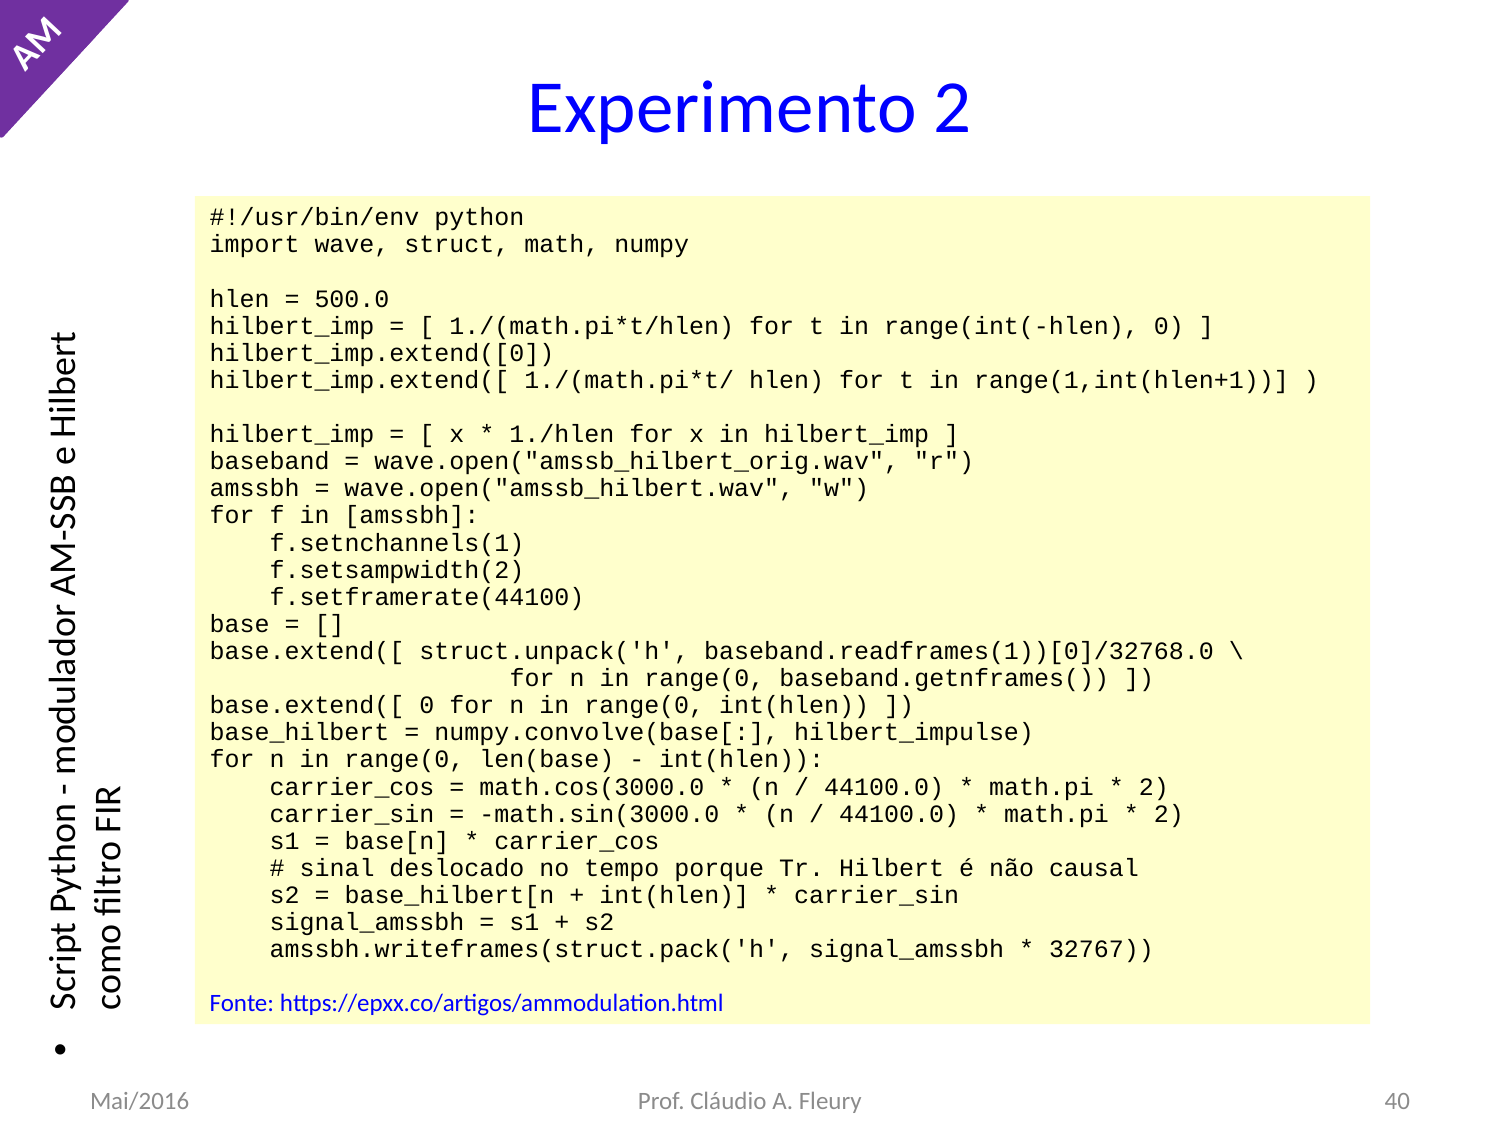

AM
# Experimento 2
#!/usr/bin/env python
import wave, struct, math, numpy

hlen = 500.0
hilbert_imp = [ 1./(math.pi*t/hlen) for t in range(int(-hlen), 0) ]
hilbert_imp.extend([0])
hilbert_imp.extend([ 1./(math.pi*t/ hlen) for t in range(1,int(hlen+1))] )

hilbert_imp = [ x * 1./hlen for x in hilbert_imp ]
baseband = wave.open("amssb_hilbert_orig.wav", "r")
amssbh = wave.open("amssb_hilbert.wav", "w")
for f in [amssbh]:
    f.setnchannels(1)
    f.setsampwidth(2)
    f.setframerate(44100)
base = []
base.extend([ struct.unpack('h', baseband.readframes(1))[0]/32768.0 \
		for n in range(0, baseband.getnframes()) ])
base.extend([ 0 for n in range(0, int(hlen)) ])
base_hilbert = numpy.convolve(base[:], hilbert_impulse)
for n in range(0, len(base) - int(hlen)):
    carrier_cos = math.cos(3000.0 * (n / 44100.0) * math.pi * 2)
    carrier_sin = -math.sin(3000.0 * (n / 44100.0) * math.pi * 2)
    s1 = base[n] * carrier_cos
    # sinal deslocado no tempo porque Tr. Hilbert é não causal
    s2 = base_hilbert[n + int(hlen)] * carrier_sin
    signal_amssbh = s1 + s2
    amssbh.writeframes(struct.pack('h', signal_amssbh * 32767))

Fonte: https://epxx.co/artigos/ammodulation.html
Script Python - modulador AM-SSB e Hilbert como filtro FIR
Mai/2016
Prof. Cláudio A. Fleury
40